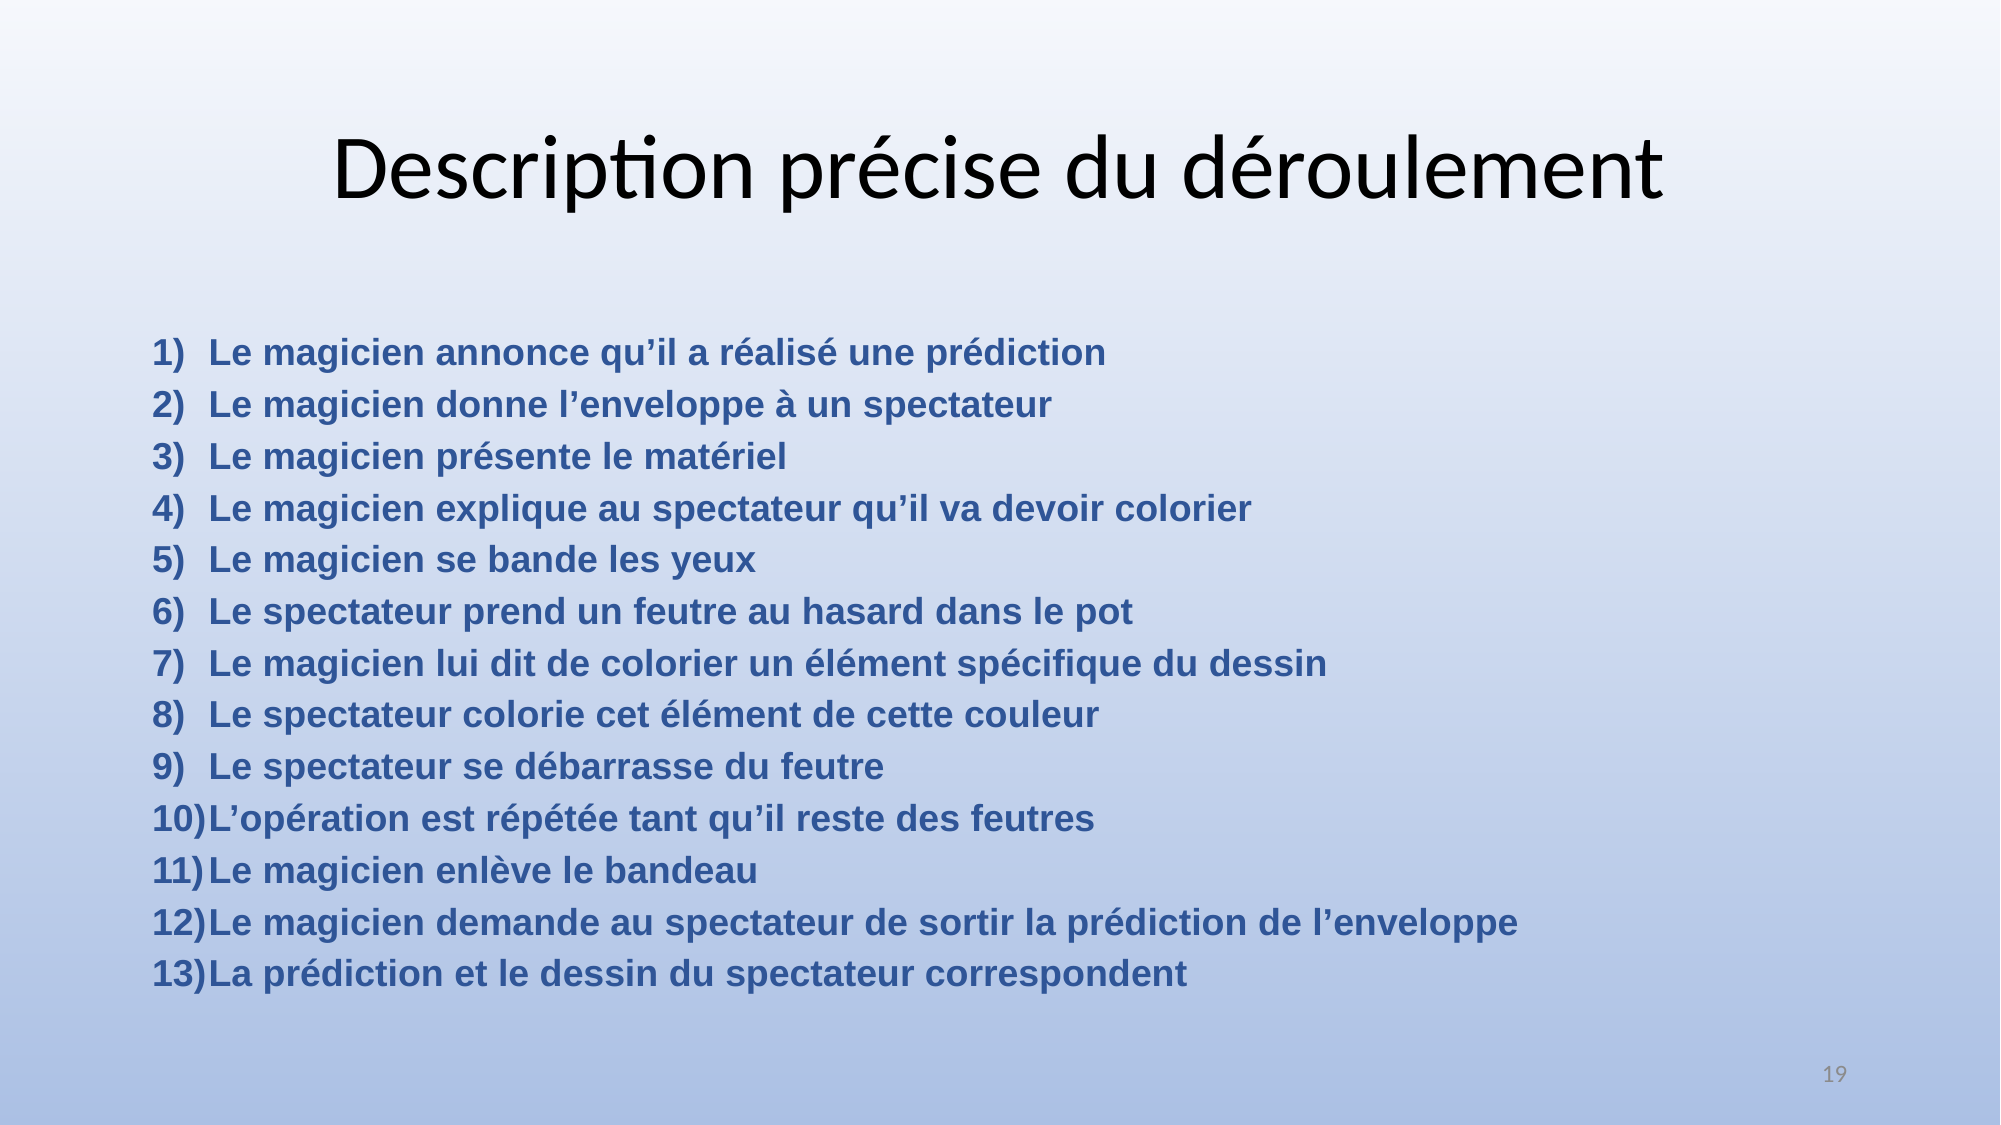

# Description précise du déroulement
Le magicien annonce qu’il a réalisé une prédiction
Le magicien donne l’enveloppe à un spectateur
Le magicien présente le matériel
Le magicien explique au spectateur qu’il va devoir colorier
Le magicien se bande les yeux
Le spectateur prend un feutre au hasard dans le pot
Le magicien lui dit de colorier un élément spécifique du dessin
Le spectateur colorie cet élément de cette couleur
Le spectateur se débarrasse du feutre
L’opération est répétée tant qu’il reste des feutres
Le magicien enlève le bandeau
Le magicien demande au spectateur de sortir la prédiction de l’enveloppe
La prédiction et le dessin du spectateur correspondent
19